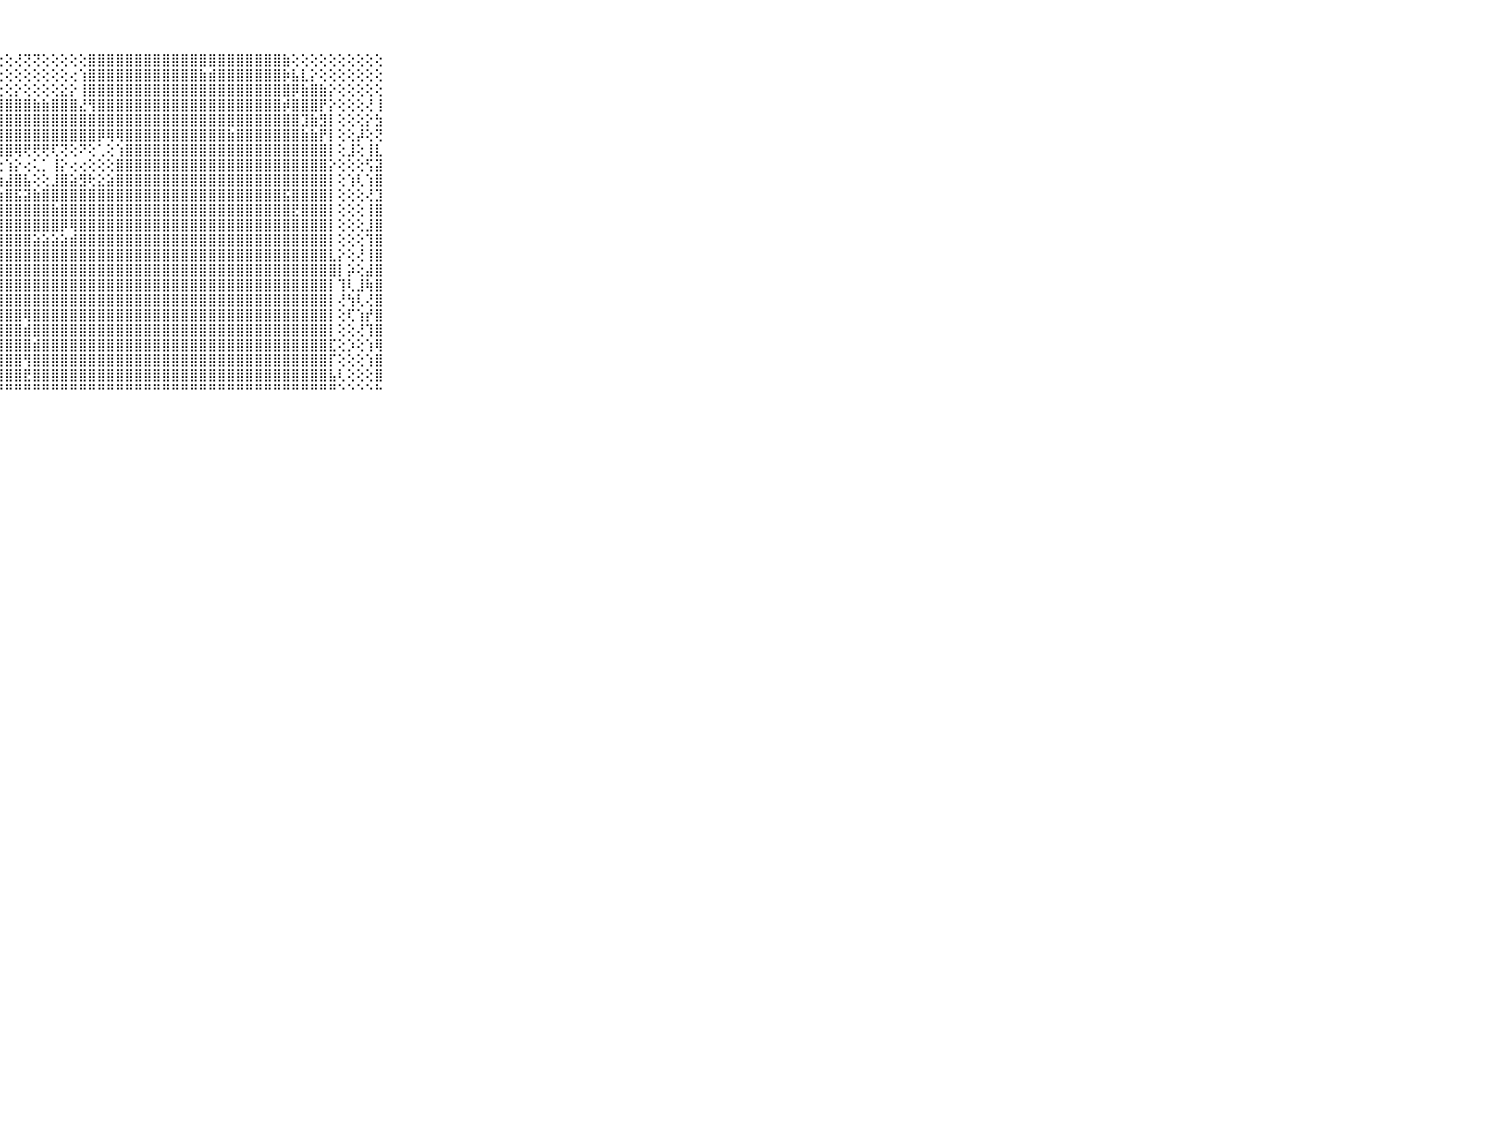

⠀⠀⠀⠀⠀⠀⠀⠀⠀⠀⠀⣿⣿⣿⣿⣿⡿⠏⢕⢕⢕⠕⢕⢕⢜⢕⢝⢕⢕⢜⢝⢝⢕⢕⢕⢕⢕⣿⣿⣿⣿⣿⣿⣿⣿⣿⣿⣿⣿⣿⣿⣿⣿⣿⣿⣿⣿⣿⣷⢕⢕⢕⢕⢕⢕⢕⢕⢕⢕⠀⠀⠀⠀⠀⠀⠀⠀⠀⠀⠀⠀
⠀⠀⠀⠀⠀⠀⠀⠀⠀⠀⠀⣿⣿⣿⣿⡟⢑⢕⢕⢕⢕⢔⢕⢑⢁⢅⢕⢕⢕⢕⢕⢕⢕⢕⢕⢔⢱⣿⣿⣿⣿⣿⣿⣿⣿⣿⣿⣿⣿⣷⣾⣿⣿⣿⣿⣿⣿⣿⡷⣧⣇⡕⢕⢕⢕⢕⢕⢕⢕⠀⠀⠀⠀⠀⠀⠀⠀⠀⠀⠀⠀
⠀⠀⠀⠀⠀⠀⠀⠀⠀⠀⠀⣿⣿⣿⡟⢕⢕⢕⢝⢕⢕⢕⢕⢕⢔⢔⢕⢕⢕⡕⢕⢕⢕⢕⣕⡕⢸⣿⣿⣿⣿⣿⣿⣿⣿⣿⣿⣿⣿⣿⣿⣿⣿⣿⣿⣿⣿⣿⣿⡿⣷⣿⣷⡕⢕⢕⢕⢕⢕⠀⠀⠀⠀⠀⠀⠀⠀⠀⠀⠀⠀
⠀⠀⠀⠀⠀⠀⠀⠀⠀⠀⠀⣿⣿⣿⢇⢄⠑⠕⠕⠅⠕⠕⢕⢕⢕⣱⣷⣿⣿⣿⣿⣷⣷⣿⣿⣿⣜⢻⣿⣿⣿⣿⣿⣿⣿⣿⣿⣿⣿⣿⣿⣿⣿⣿⣿⣿⣿⣿⡾⣿⣿⣿⡟⡕⢕⢕⢕⢜⢸⠀⠀⠀⠀⠀⠀⠀⠀⠀⠀⠀⠀
⠀⠀⠀⠀⠀⠀⠀⠀⠀⠀⠀⣿⣿⣿⡇⢕⠀⢔⠀⠀⠀⢔⢕⣱⣿⣿⣿⣿⣿⣿⣿⣿⣿⣿⣿⣿⣿⣿⣿⣿⣿⣿⣿⣿⣿⣿⣿⣿⣿⣿⣿⣿⣿⣿⣿⣿⣿⣿⣿⣿⣹⣷⣻⡇⢕⢕⢕⡕⣳⠀⠀⠀⠀⠀⠀⠀⠀⠀⠀⠀⠀
⠀⠀⠀⠀⠀⠀⠀⠀⠀⠀⠀⣿⣿⣿⡇⢕⢕⢕⢄⠀⢀⢕⢸⣿⣿⣿⣿⣿⣿⣿⣿⣿⣿⣿⣿⣿⣿⣿⡿⢿⢿⣿⣿⣿⣿⣿⣿⣿⣿⣿⣿⣿⣷⣿⣿⣿⣿⣿⣿⣿⣷⣷⡟⡇⢕⢕⡼⢕⢝⠀⠀⠀⠀⠀⠀⠀⠀⠀⠀⠀⠀
⠀⠀⠀⠀⠀⠀⠀⠀⠀⠀⠀⣿⣿⣿⡇⢕⢕⢕⢕⢕⢕⢕⣿⣿⣿⣿⣿⣿⣿⢿⢟⢟⢟⢏⢝⢕⠝⢕⢁⢕⢱⣿⣿⣿⣿⣿⣿⣿⣿⣿⣿⣿⣿⣿⣿⣿⣿⣿⣿⣿⣿⣿⣿⡇⢕⣸⢕⢸⣇⠀⠀⠀⠀⠀⠀⠀⠀⠀⠀⠀⠀
⠀⠀⠀⠀⠀⠀⠀⠀⠀⠀⠀⣿⣿⣿⣧⢕⢕⢕⢕⢕⢕⢕⢝⣕⣕⣵⣿⢕⢱⡕⢔⢅⡁⢸⡕⢔⢔⢕⢕⢕⣿⣿⣿⣿⣿⣿⣿⣿⣿⣿⣿⣿⣿⣿⣿⣿⣿⣿⣿⣿⣿⣿⣿⡕⢕⢕⢕⢫⣽⠀⠀⠀⠀⠀⠀⠀⠀⠀⠀⠀⠀
⠀⠀⠀⠀⠀⠀⠀⠀⠀⠀⠀⣿⣿⣿⣿⡕⣵⣵⣕⢕⢕⢱⣿⣿⣿⣿⡷⢵⣼⣿⣧⢕⢕⣸⣿⣵⣻⢗⣕⣵⣿⣿⣿⣿⣿⣿⣿⣿⣿⣿⣿⣿⣿⣿⣿⣿⣿⣿⣿⣿⣿⣿⣿⡇⢕⢱⢇⢱⣿⠀⠀⠀⠀⠀⠀⠀⠀⠀⠀⠀⠀
⠀⠀⠀⠀⠀⠀⠀⠀⠀⠀⠀⣿⣿⣿⣿⣿⡇⣿⡜⢿⣷⣾⣿⣿⣿⣿⣿⣷⣿⣯⣽⣷⣿⣿⣿⣿⣿⣿⣿⣿⣿⣿⣿⣿⣿⣿⣿⣿⣿⣿⣿⣿⣿⣿⣿⣿⣿⣿⣯⣿⣿⣿⣿⡇⢕⢕⢕⢜⣹⠀⠀⠀⠀⠀⠀⠀⠀⠀⠀⠀⠀
⠀⠀⠀⠀⠀⠀⠀⠀⠀⠀⠀⣿⣿⣿⣿⣿⣷⣿⣧⣼⣿⣿⣿⣿⣿⣿⣿⣿⣿⣿⣿⣿⣿⣷⣿⣿⣿⣿⣿⣿⣿⣿⣿⣿⣿⣿⣿⣿⣿⣿⣿⣿⣿⣿⣿⣿⣿⣿⣿⣟⣿⣿⣿⡇⢕⢕⢕⢸⣿⠀⠀⠀⠀⠀⠀⠀⠀⠀⠀⠀⠀
⠀⠀⠀⠀⠀⠀⠀⠀⠀⠀⠀⣿⣿⣿⣿⣿⣿⣿⢻⣿⣿⣿⣿⣿⣿⣿⣿⣿⣿⣿⣿⣿⣿⣿⡿⢿⣿⣿⣿⣿⣿⣿⣿⣿⣿⣿⣿⣿⣿⣿⣿⣿⣿⣿⣿⣿⣿⣿⣿⣿⣿⣿⣿⡇⢕⢕⢕⣸⣿⠀⠀⠀⠀⠀⠀⠀⠀⠀⠀⠀⠀
⠀⠀⠀⠀⠀⠀⠀⠀⠀⠀⠀⣿⣿⣿⣿⣿⣿⣿⣿⣿⣿⣿⣿⣿⣿⣿⣿⣿⣿⣿⣿⣵⣵⣵⣵⣾⣿⣿⣿⣿⣿⣿⣿⣿⣿⣿⣿⣿⣿⣿⣿⣿⣿⣿⣿⣿⣿⣿⣿⣿⣿⣿⣿⡇⢕⢕⢕⢹⣿⠀⠀⠀⠀⠀⠀⠀⠀⠀⠀⠀⠀
⠀⠀⠀⠀⠀⠀⠀⠀⠀⠀⠀⣿⣿⣿⣿⣿⣿⣿⡕⢹⣿⣿⣿⣿⣿⣿⣿⣿⣿⣿⣿⣿⣿⣿⣿⣿⣿⣿⣿⣿⣿⣿⣿⣿⣿⣿⣿⣿⣿⣿⣿⣿⣿⣿⣿⣿⣿⣿⣿⣿⣿⣿⣿⣇⡕⢕⢜⢸⣿⠀⠀⠀⠀⠀⠀⠀⠀⠀⠀⠀⠀
⠀⠀⠀⠀⠀⠀⠀⠀⠀⠀⠀⣿⣿⣿⣿⣿⣿⣿⣿⣧⡹⣿⣿⣿⣿⣿⣿⣿⣿⣿⣿⣿⣿⣿⣿⣿⣿⣿⣿⣿⣿⣿⣿⣿⣿⣿⣿⣿⣿⣿⣿⣿⣿⣿⣿⣿⣿⣿⣿⣿⣿⣿⣿⣿⡇⡵⢕⣼⣿⠀⠀⠀⠀⠀⠀⠀⠀⠀⠀⠀⠀
⠀⠀⠀⠀⠀⠀⠀⠀⠀⠀⠀⣿⣿⣿⣿⣿⣿⣿⣿⣿⣿⣿⣿⣿⣿⣿⣿⣿⣿⣿⣿⣿⣿⣿⣿⣿⣿⣿⣿⣿⣿⣿⣿⣿⣿⣿⣿⣿⣿⣿⣿⣿⣿⣿⣿⣿⣿⣿⣿⣿⣿⣿⣿⡇⢹⢇⣸⢷⣿⠀⠀⠀⠀⠀⠀⠀⠀⠀⠀⠀⠀
⠀⠀⠀⠀⠀⠀⠀⠀⠀⠀⠀⣿⣿⣿⣿⣿⣿⣿⣿⣿⣿⣿⣿⣿⣿⣿⣿⣿⣿⣿⣿⣿⣿⣿⣿⣿⣿⣿⣿⣿⣿⣿⣿⣿⣿⣿⣿⣿⣿⣿⣿⣿⣿⣿⣿⣿⣿⣿⣿⣿⣿⣿⣿⡇⢜⢳⢇⢜⣿⠀⠀⠀⠀⠀⠀⠀⠀⠀⠀⠀⠀
⠀⠀⠀⠀⠀⠀⠀⠀⠀⠀⠀⣿⣿⣿⣿⣿⣿⣿⣿⣿⣿⣿⣿⣿⣿⣿⣿⣿⣿⣿⢿⣿⣿⣿⣿⣿⣿⣿⣿⣿⣿⣿⣿⣿⣿⣿⣿⣿⣿⣿⣿⣿⣿⣿⣿⣿⣿⣿⣿⣿⣿⣿⣿⡇⢕⢏⢱⡞⣿⠀⠀⠀⠀⠀⠀⠀⠀⠀⠀⠀⠀
⠀⠀⠀⠀⠀⠀⠀⠀⠀⠀⠀⣿⣿⣿⣿⣿⣿⣿⣿⣿⣿⣿⣿⣿⣿⣿⣿⣿⣿⣿⣾⣿⣿⣿⣿⣿⣿⣿⣿⣿⣿⣿⣿⣿⣿⣿⣿⣿⣿⣿⣿⣿⣿⣿⣿⣿⣿⣿⣿⣿⣿⣿⣿⡇⢕⢕⢜⢹⣿⠀⠀⠀⠀⠀⠀⠀⠀⠀⠀⠀⠀
⠀⠀⠀⠀⠀⠀⠀⠀⠀⠀⠀⣿⣿⣿⣿⣿⣿⣿⣿⣿⣿⣿⣿⣿⣿⣿⣿⣿⣿⣿⣿⣾⣿⣿⣿⣿⣿⣿⣿⣿⣿⣿⣿⣿⣿⣿⣿⣿⣿⣿⣿⣿⣿⣿⣿⣿⣿⣿⣿⣿⣿⣿⣿⣏⢕⡱⢕⢱⢿⠀⠀⠀⠀⠀⠀⠀⠀⠀⠀⠀⠀
⠀⠀⠀⠀⠀⠀⠀⠀⠀⠀⠀⣿⣿⣿⣿⣿⣿⣿⣿⣿⣿⣿⣿⣿⣿⣿⣿⣿⣿⣿⢻⣿⣿⣿⣿⣿⣿⣿⣿⣿⣿⣿⣿⣿⣿⣿⣿⣿⣿⣿⣿⣿⣿⣿⣿⣿⣿⣿⣿⣿⣿⣿⣿⡏⢕⢕⢕⢱⣿⠀⠀⠀⠀⠀⠀⠀⠀⠀⠀⠀⠀
⠀⠀⠀⠀⠀⠀⠀⠀⠀⠀⠀⣿⣿⣿⣿⣿⣿⣿⣿⣿⣿⣿⣿⣿⣿⣿⣿⣿⣿⣿⣟⣿⣿⣿⣿⣿⣿⣿⣿⣿⣿⣿⣿⣿⣿⣿⣿⣿⣿⣿⣿⣿⣿⣿⣿⣿⣿⣿⣿⣿⣿⣿⣿⣧⢇⢕⢕⢕⣿⠀⠀⠀⠀⠀⠀⠀⠀⠀⠀⠀⠀
⠀⠀⠀⠀⠀⠀⠀⠀⠀⠀⠀⠛⠛⠛⠛⠛⠛⠛⠛⠛⠛⠛⠛⠛⠛⠛⠛⠛⠛⠛⠛⠛⠛⠛⠛⠛⠛⠛⠛⠛⠛⠛⠛⠛⠛⠛⠛⠛⠛⠛⠛⠛⠛⠛⠛⠛⠛⠛⠛⠛⠛⠛⠛⠛⠑⠑⠑⠑⠓⠀⠀⠀⠀⠀⠀⠀⠀⠀⠀⠀⠀